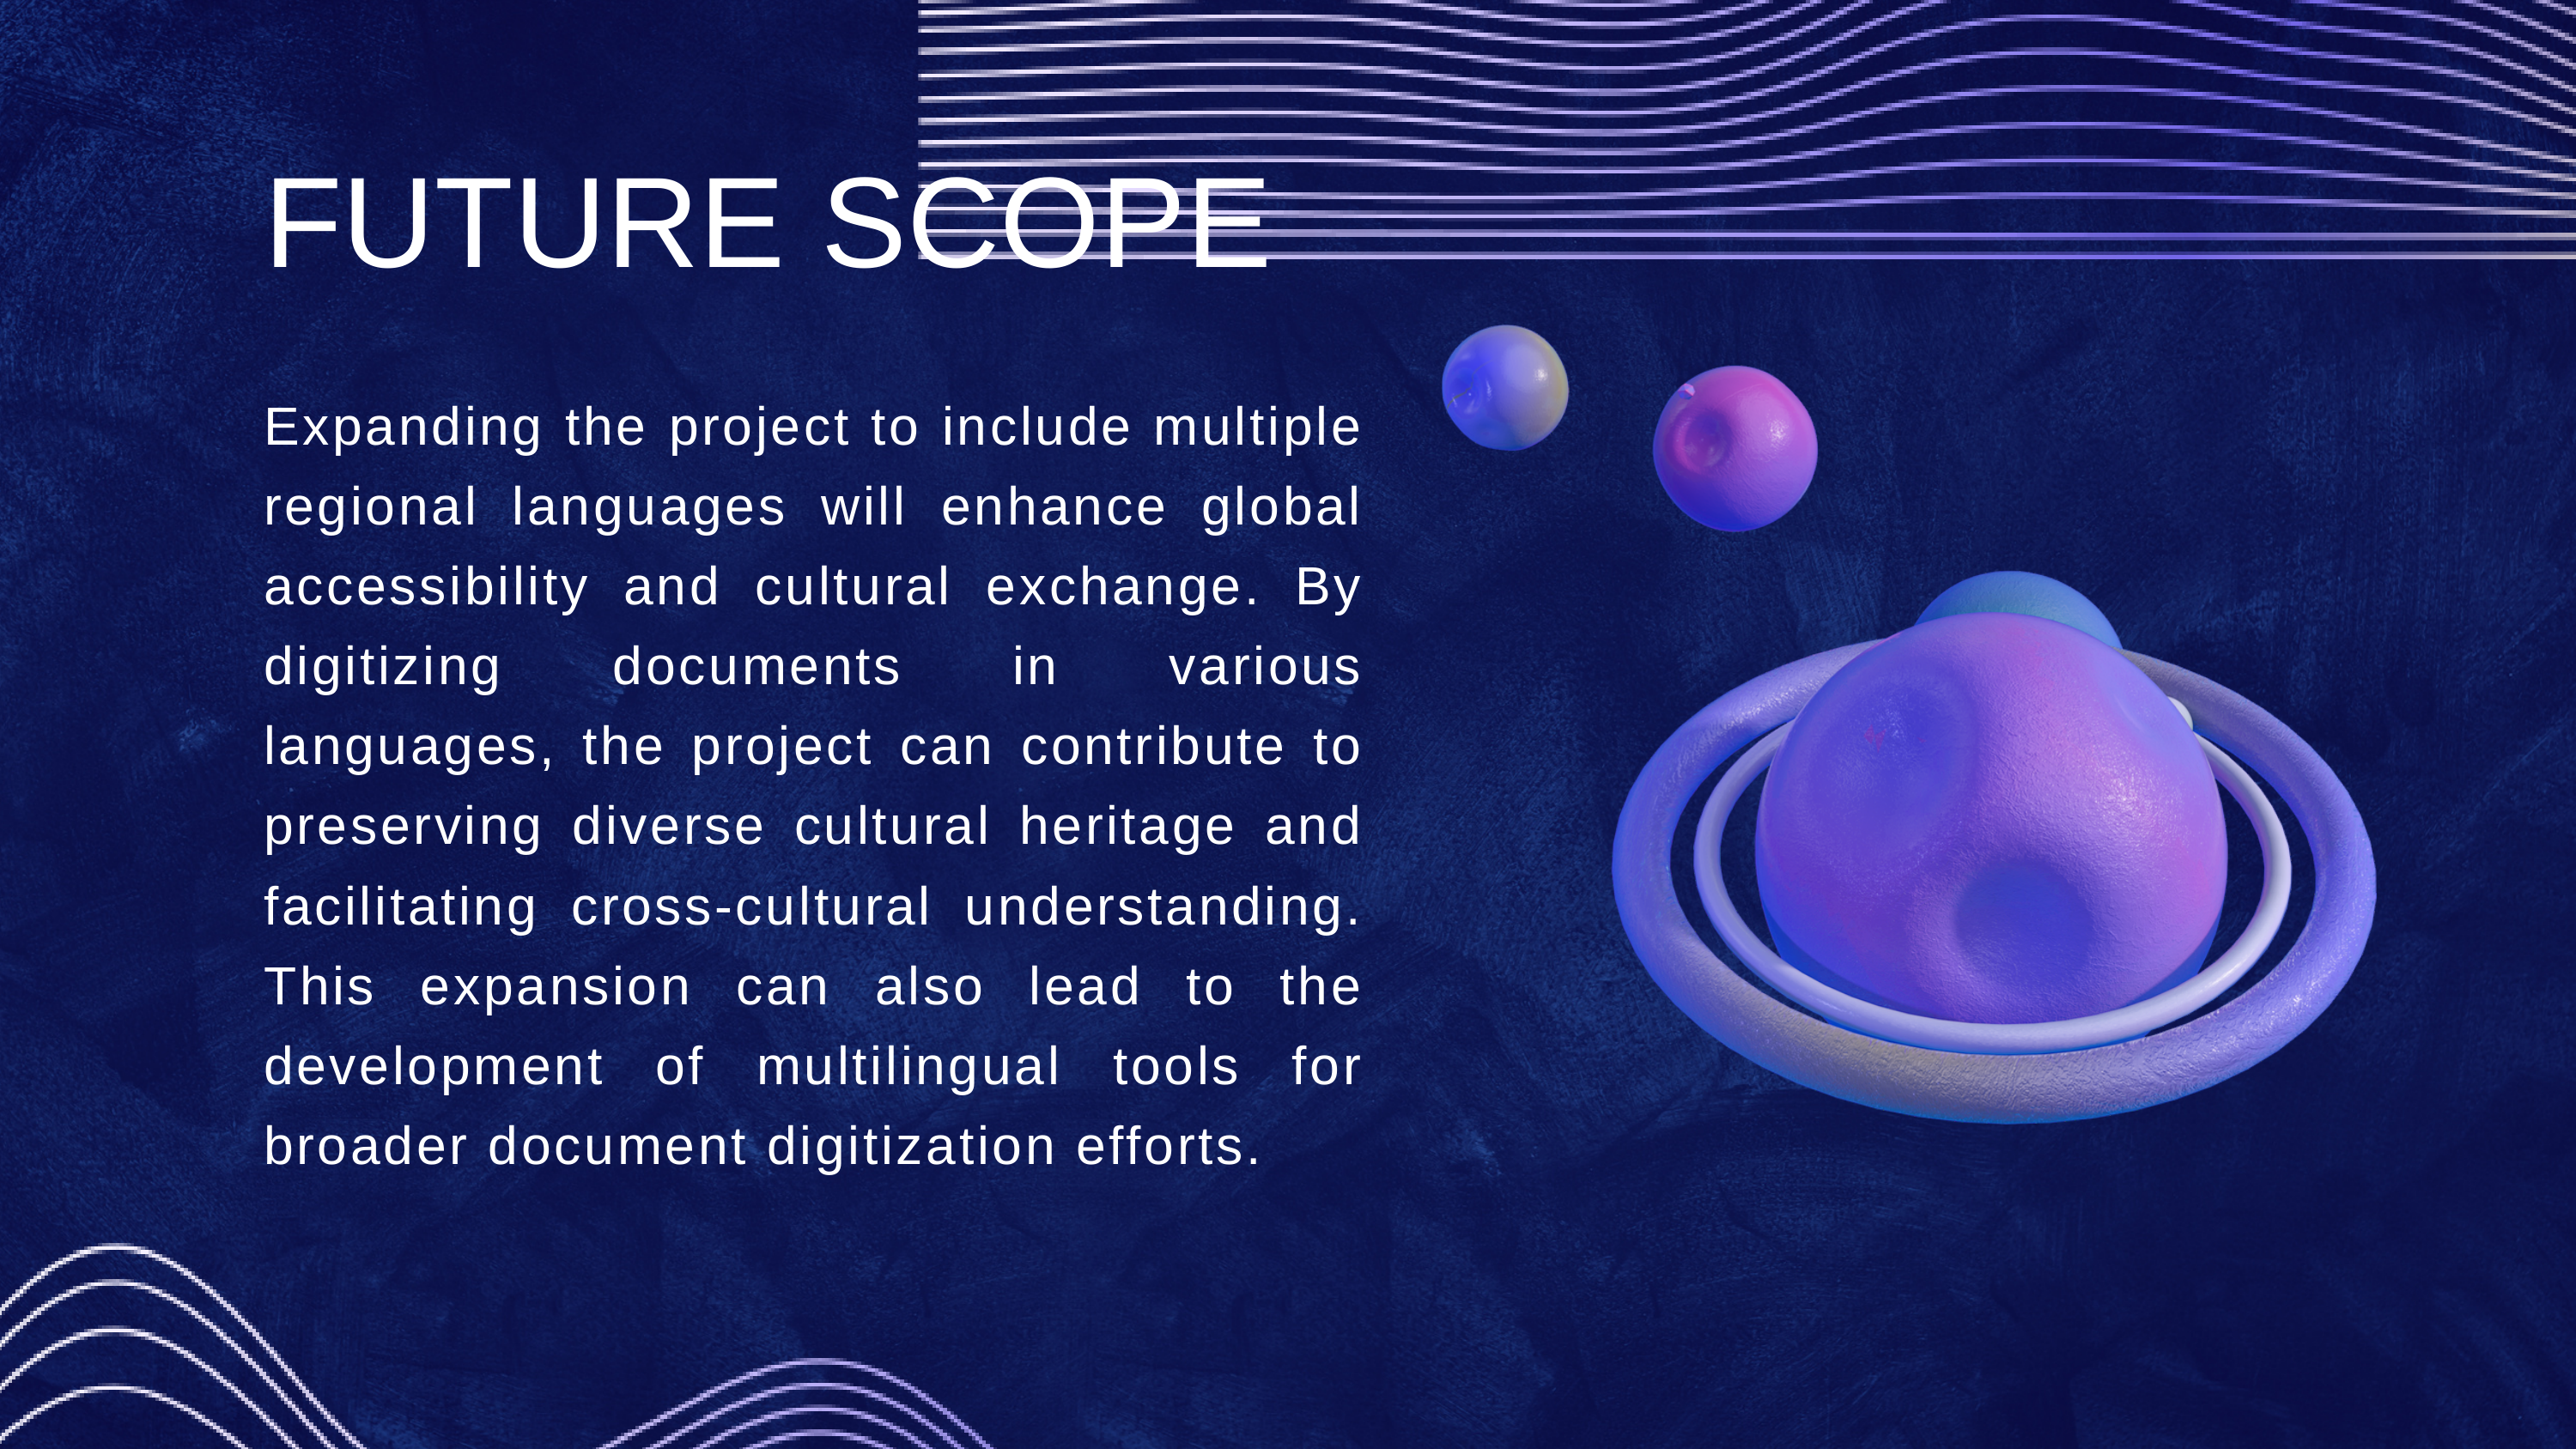

FUTURE SCOPE

Expanding the project to include multiple regional languages will enhance global accessibility and cultural exchange. By digitizing documents in various languages, the project can contribute to preserving diverse cultural heritage and facilitating cross-cultural understanding. This expansion can also lead to the development of multilingual tools for broader document digitization efforts.